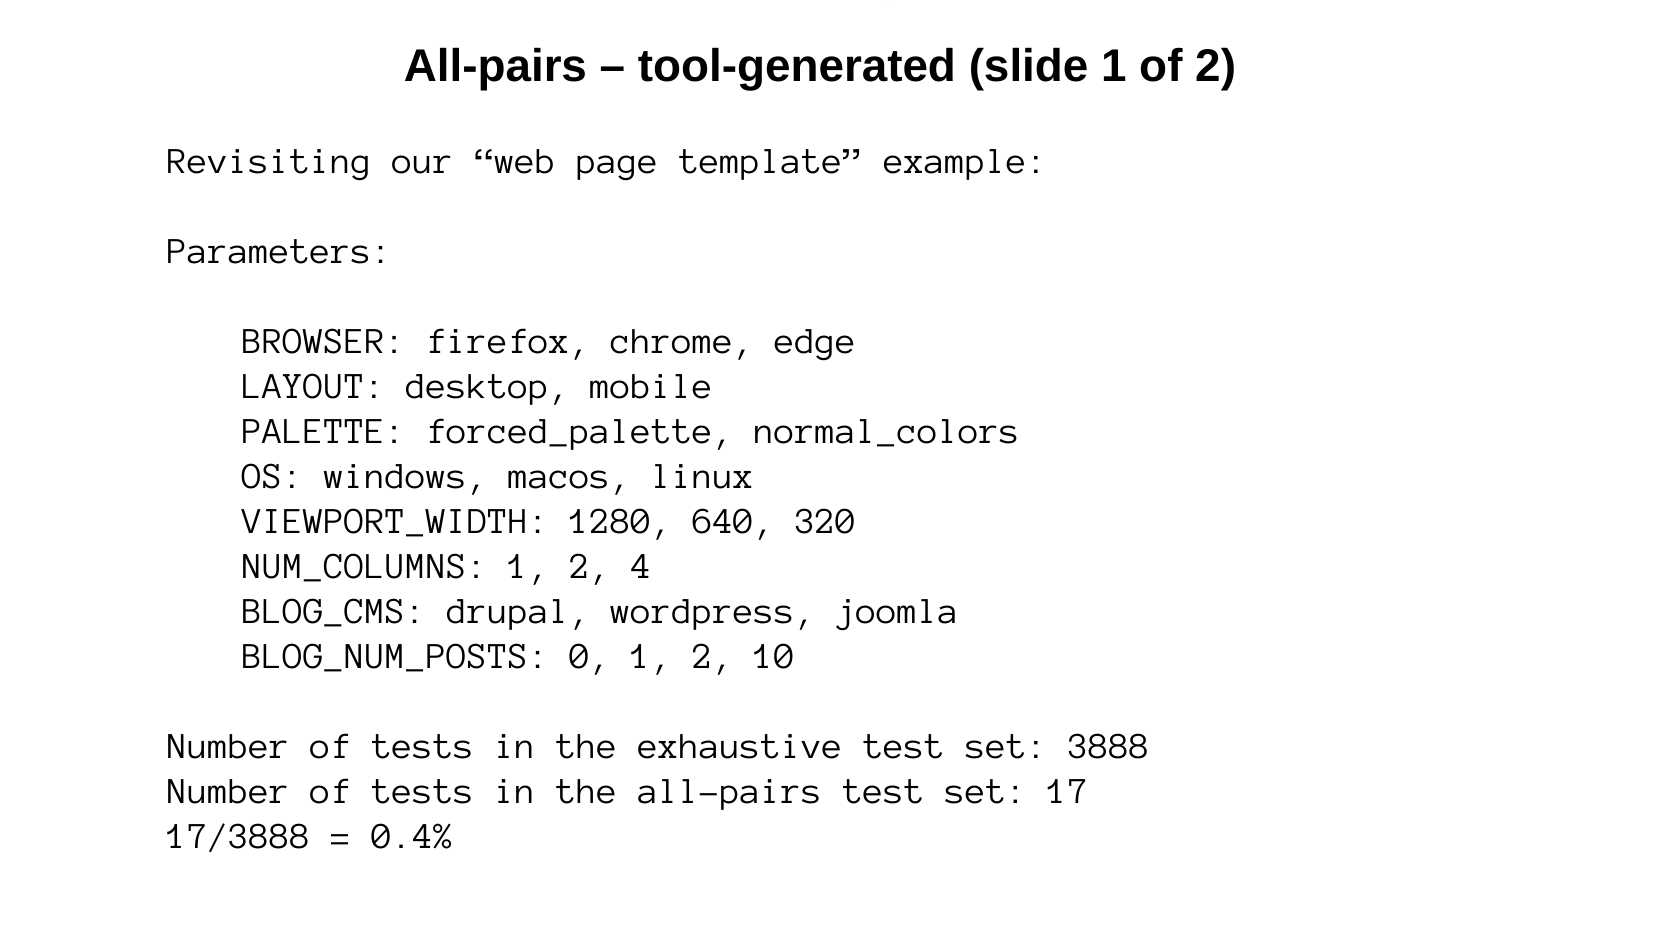

All-pairs – tool-generated (slide 1 of 2)
All-pairs – tool-generated (slide 1 of 2)
Revisiting our “web page template” example:

Parameters:

BROWSER: firefox, chrome, edge
LAYOUT: desktop, mobile
PALETTE: forced_palette, normal_colors
OS: windows, macos, linux
VIEWPORT_WIDTH: 1280, 640, 320
NUM_COLUMNS: 1, 2, 4
BLOG_CMS: drupal, wordpress, joomla
BLOG_NUM_POSTS: 0, 1, 2, 10

Number of tests in the exhaustive test set: 3888
Number of tests in the all-pairs test set: 17
17/3888 = 0.4%